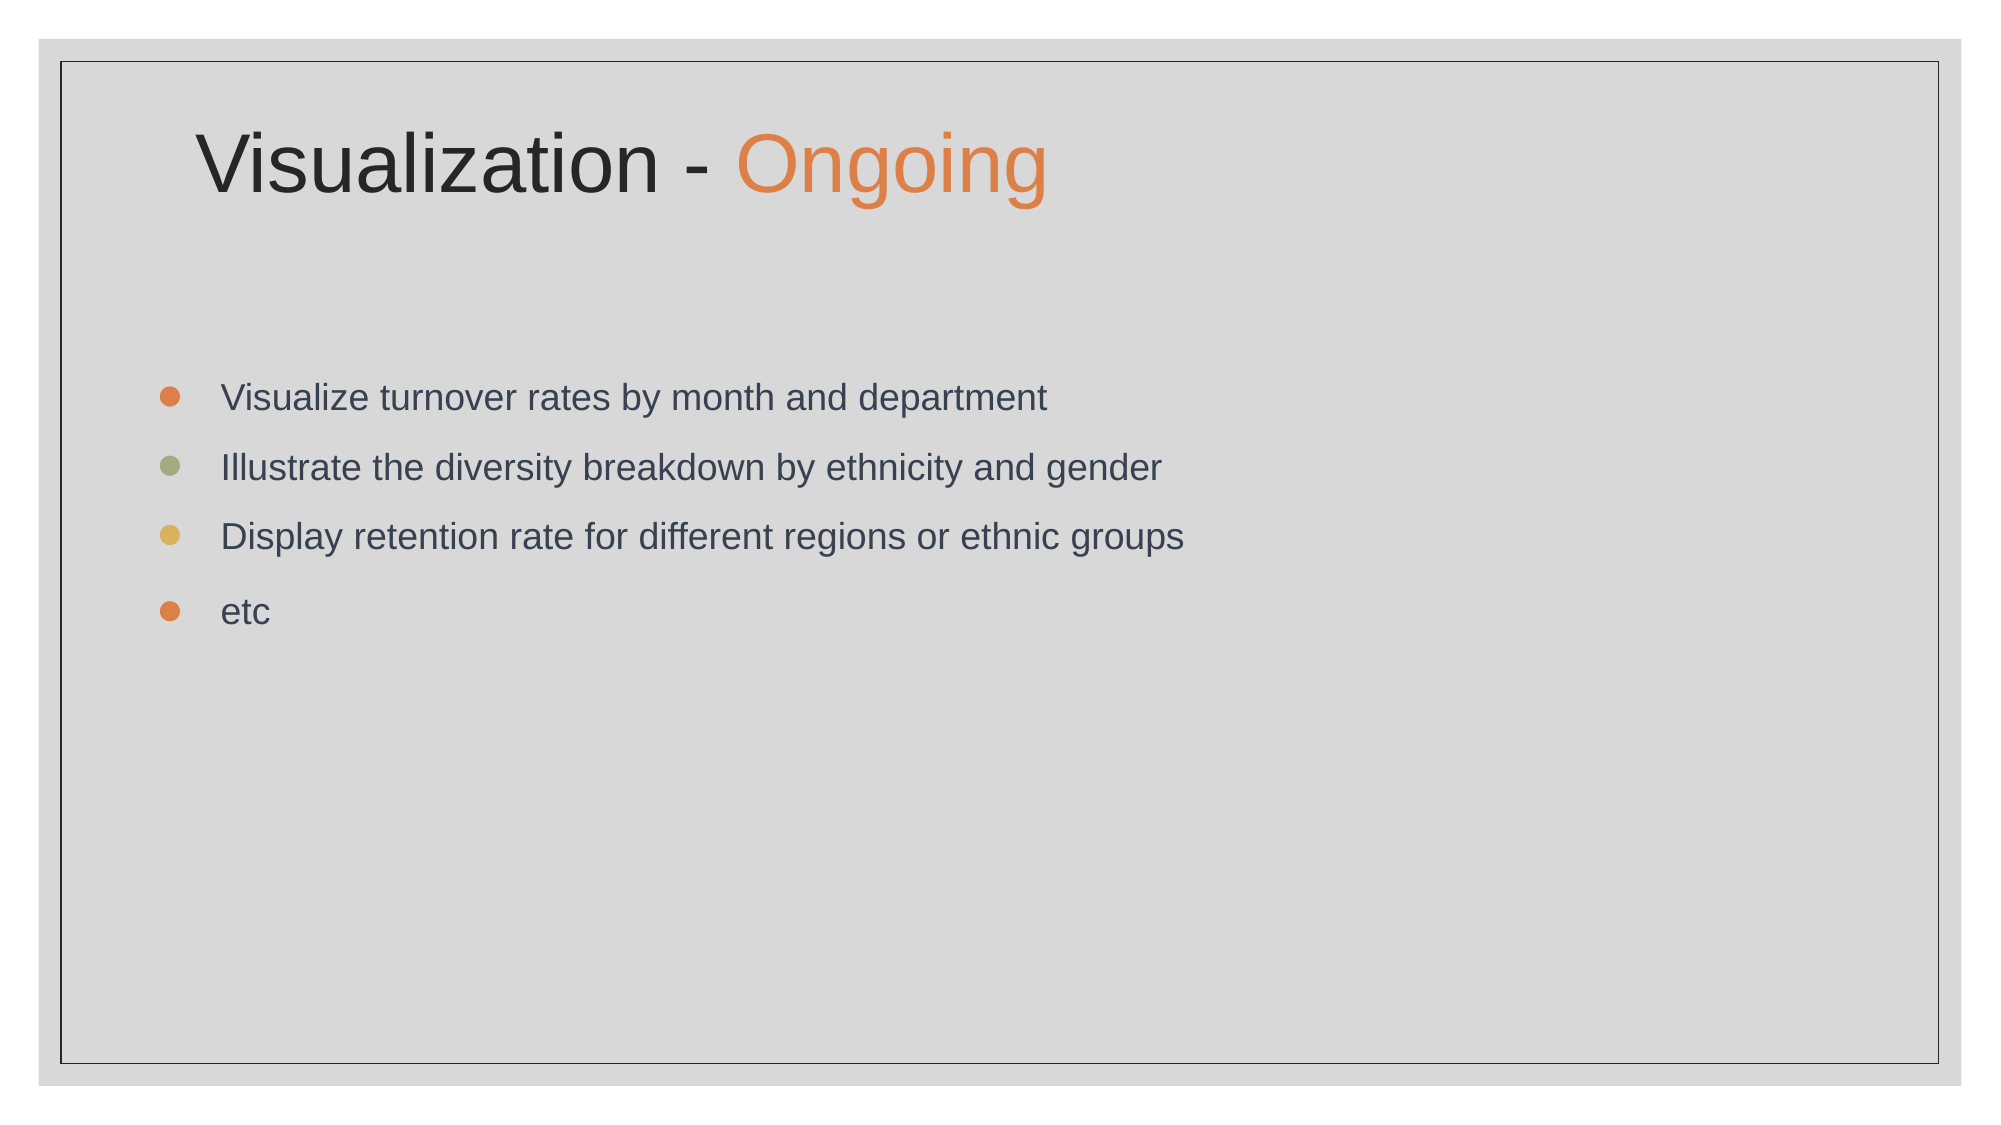

# Visualization - Ongoing
Visualize turnover rates by month and department

Illustrate the diversity breakdown by ethnicity and gender

Display retention rate for different regions or ethnic groups

etc